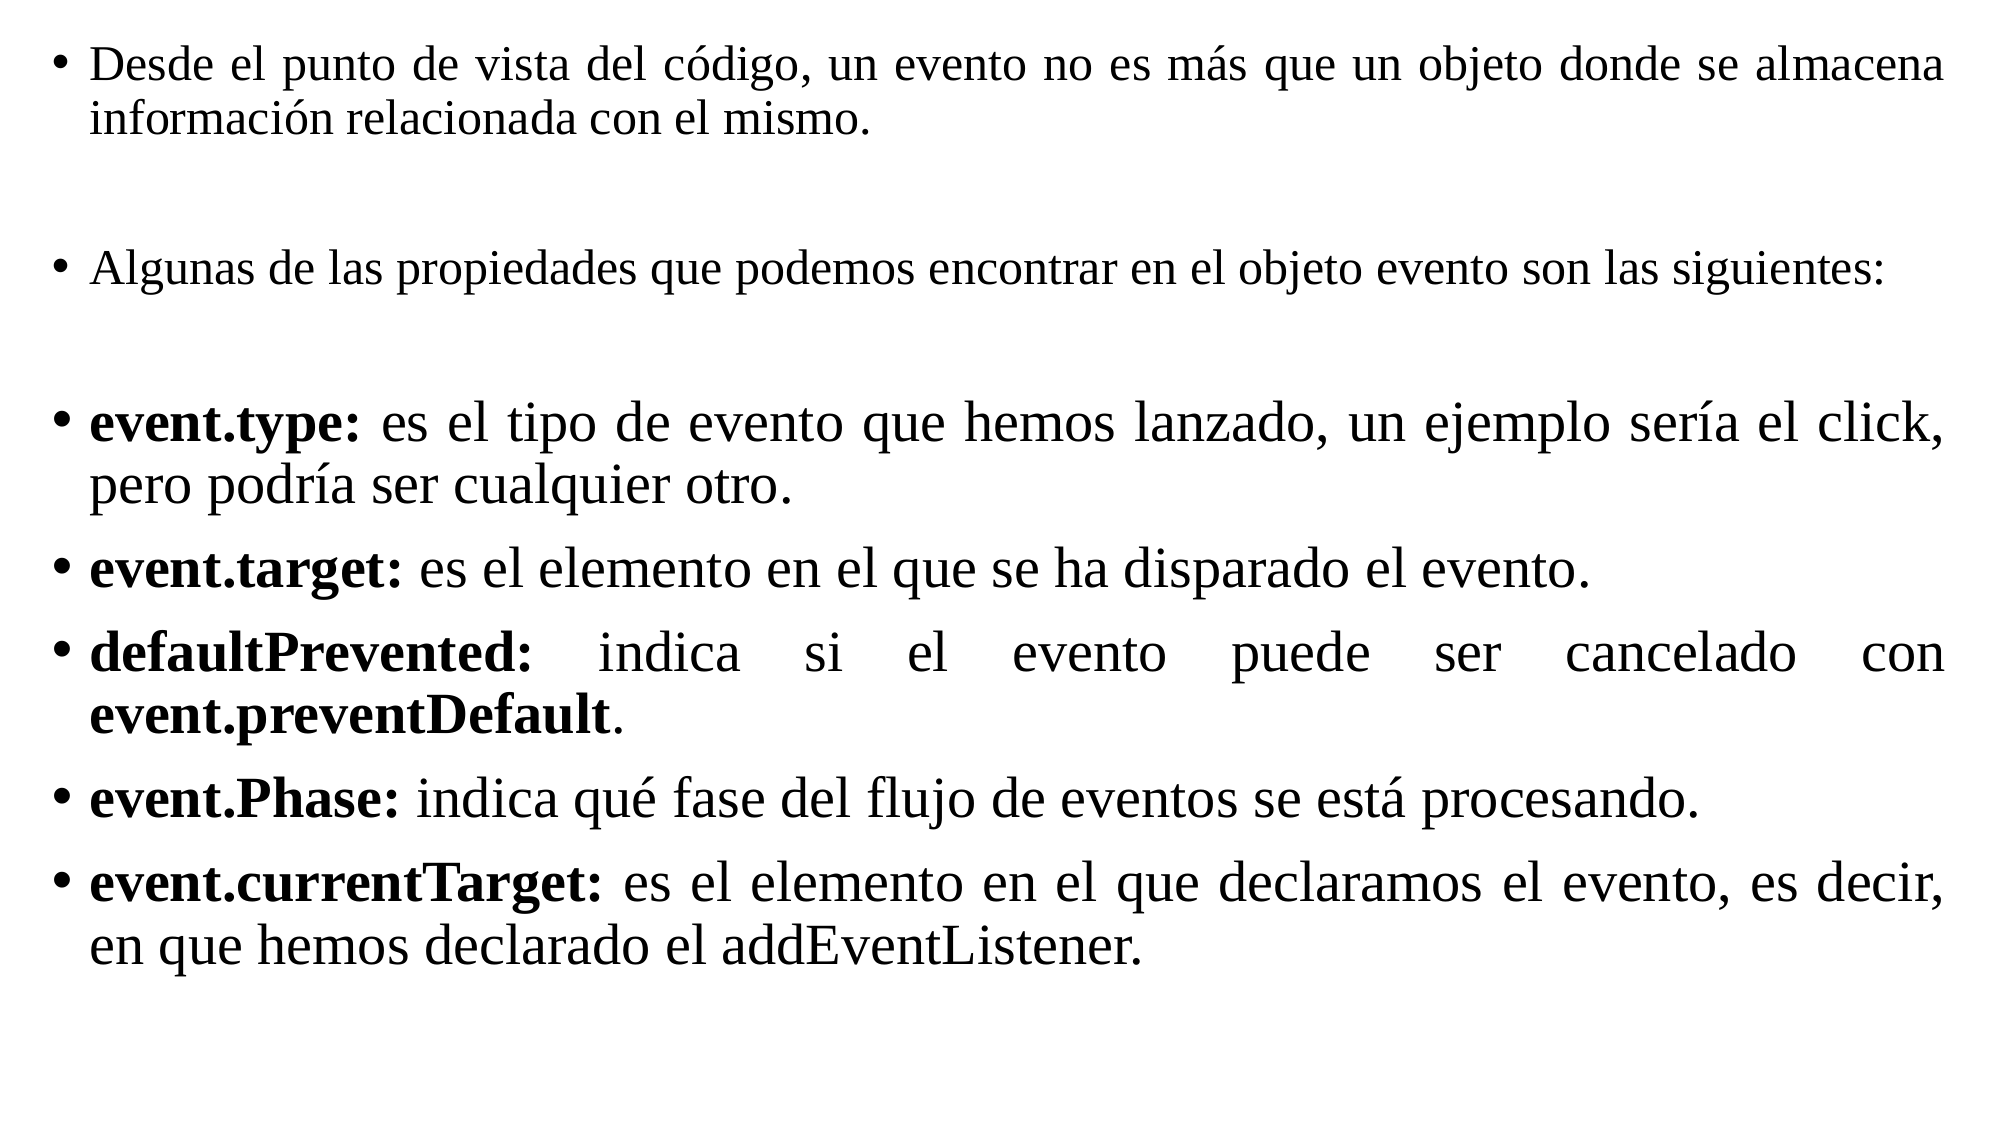

Desde el punto de vista del código, un evento no es más que un objeto donde se almacena información relacionada con el mismo.

Algunas de las propiedades que podemos encontrar en el objeto evento son las siguientes:

event.type: es el tipo de evento que hemos lanzado, un ejemplo sería el click, pero podría ser cualquier otro.
event.target: es el elemento en el que se ha disparado el evento.
defaultPrevented: indica si el evento puede ser cancelado con event.preventDefault.
event.Phase: indica qué fase del flujo de eventos se está procesando.
event.currentTarget: es el elemento en el que declaramos el evento, es decir, en que hemos declarado el addEventListener.